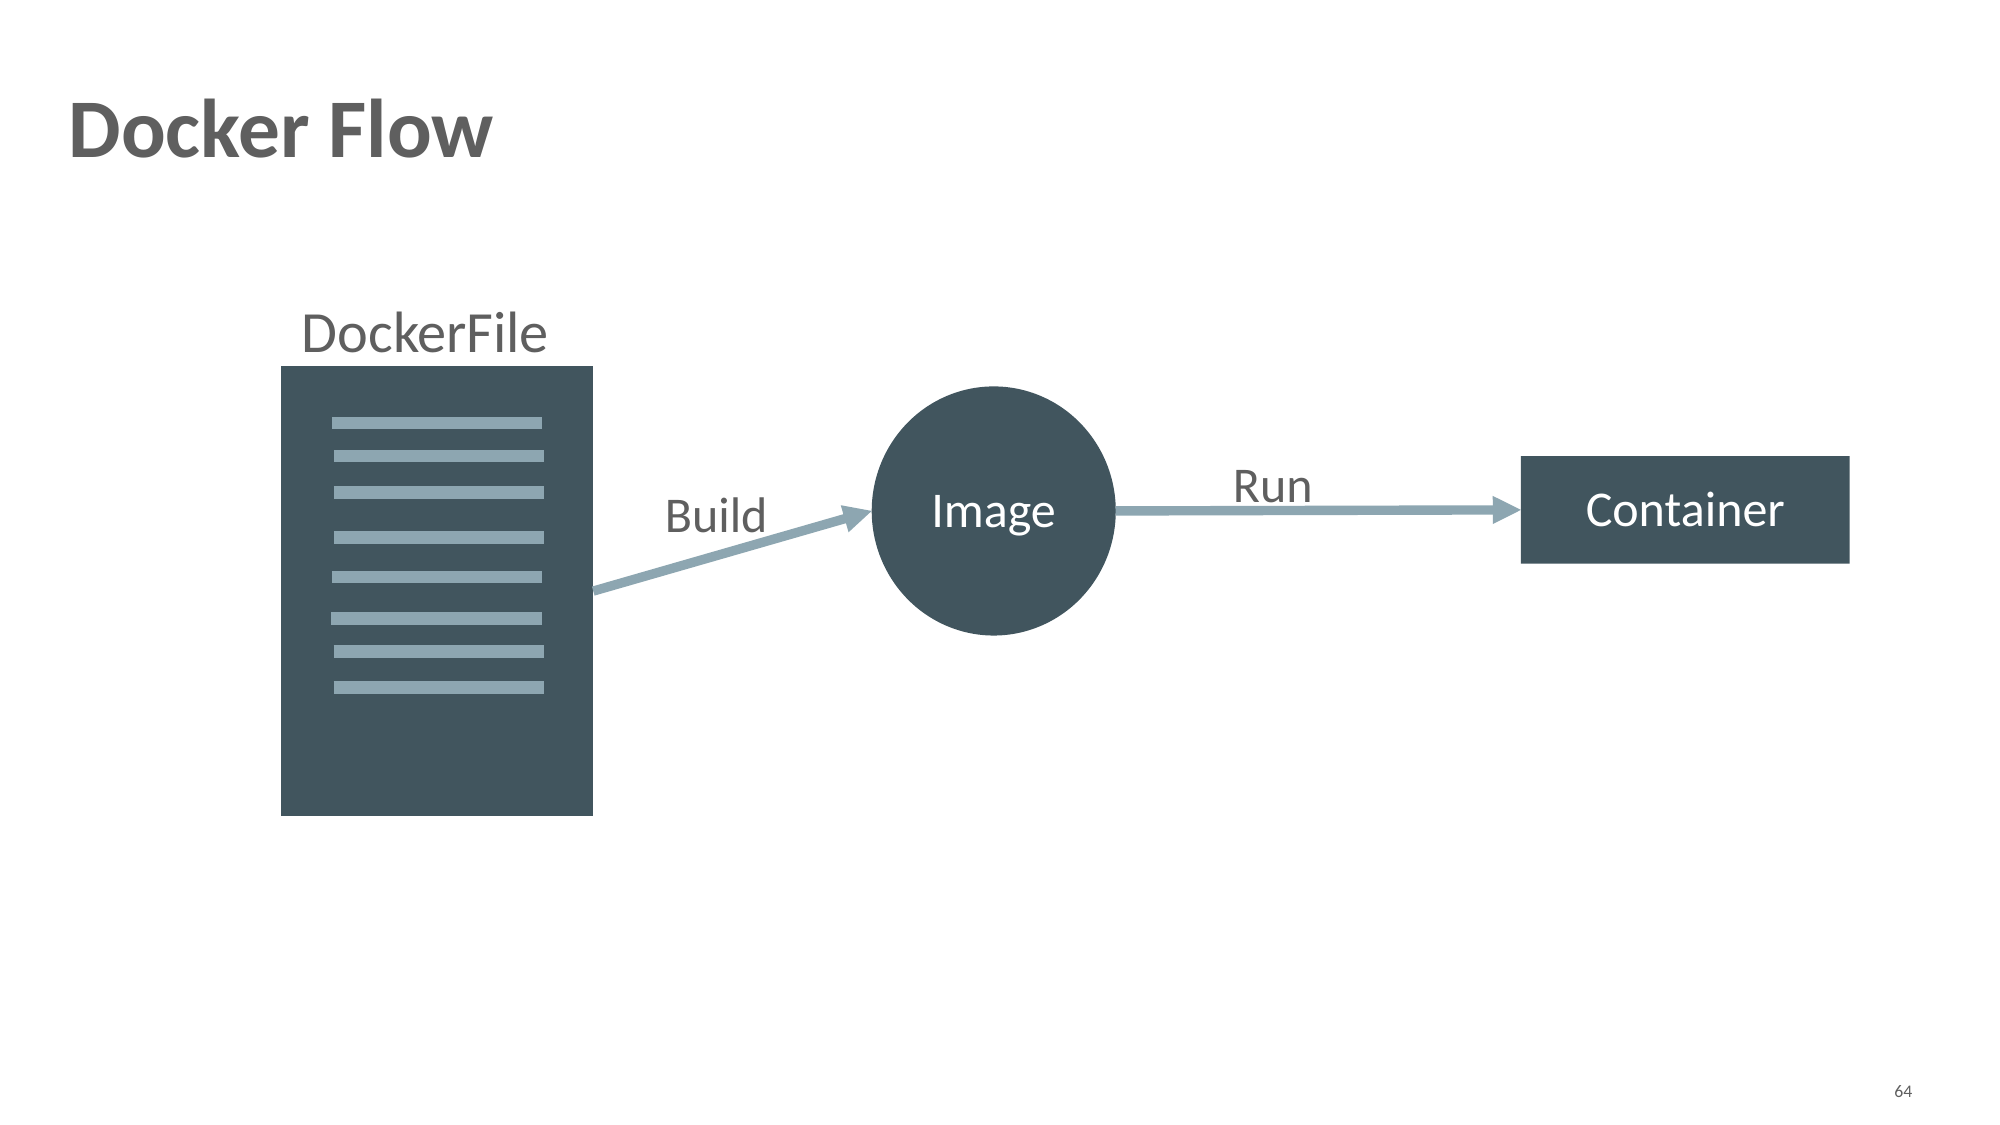

# Docker Flow
DockerFile

Image
Container
Run
Build
64